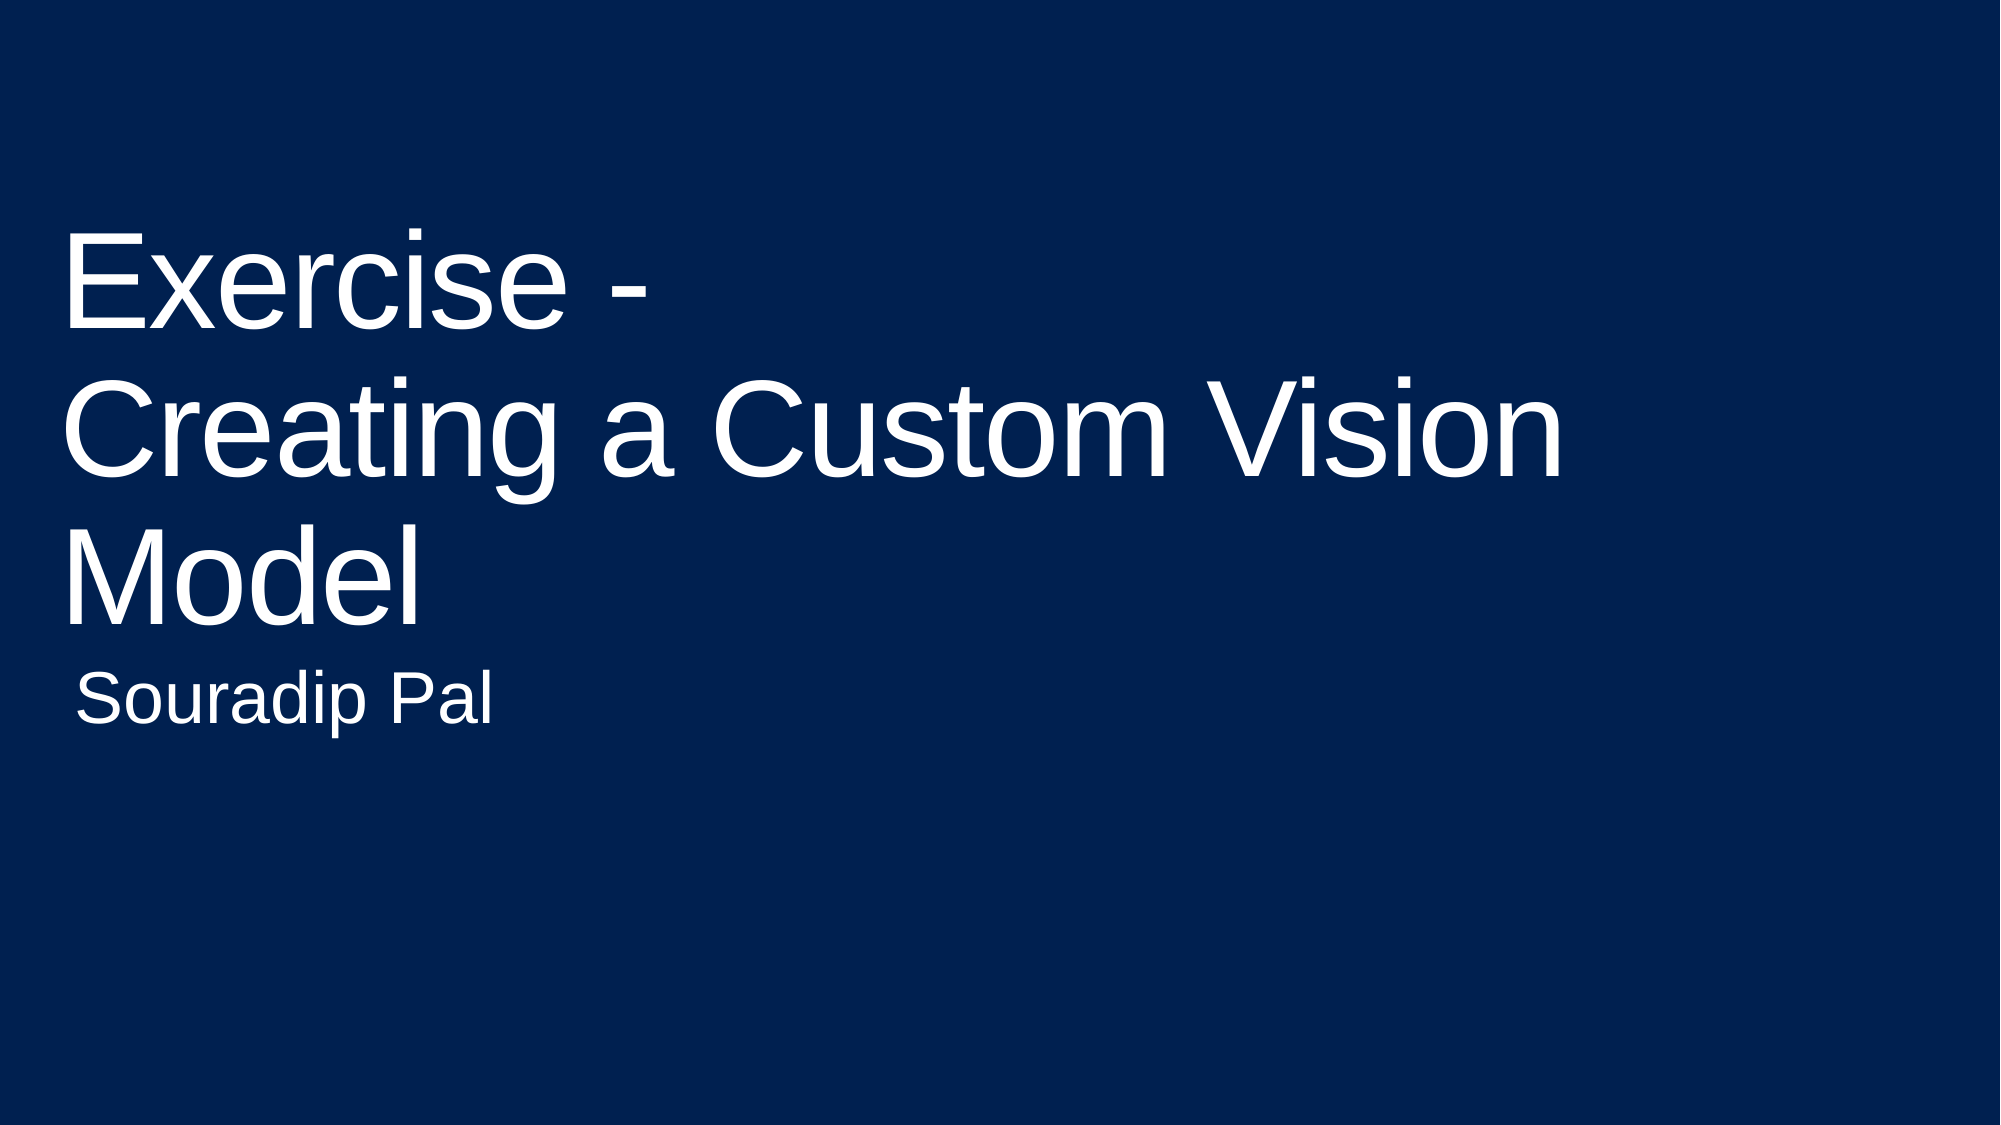

# Exercise - Creating a Custom Vision Model
Souradip Pal